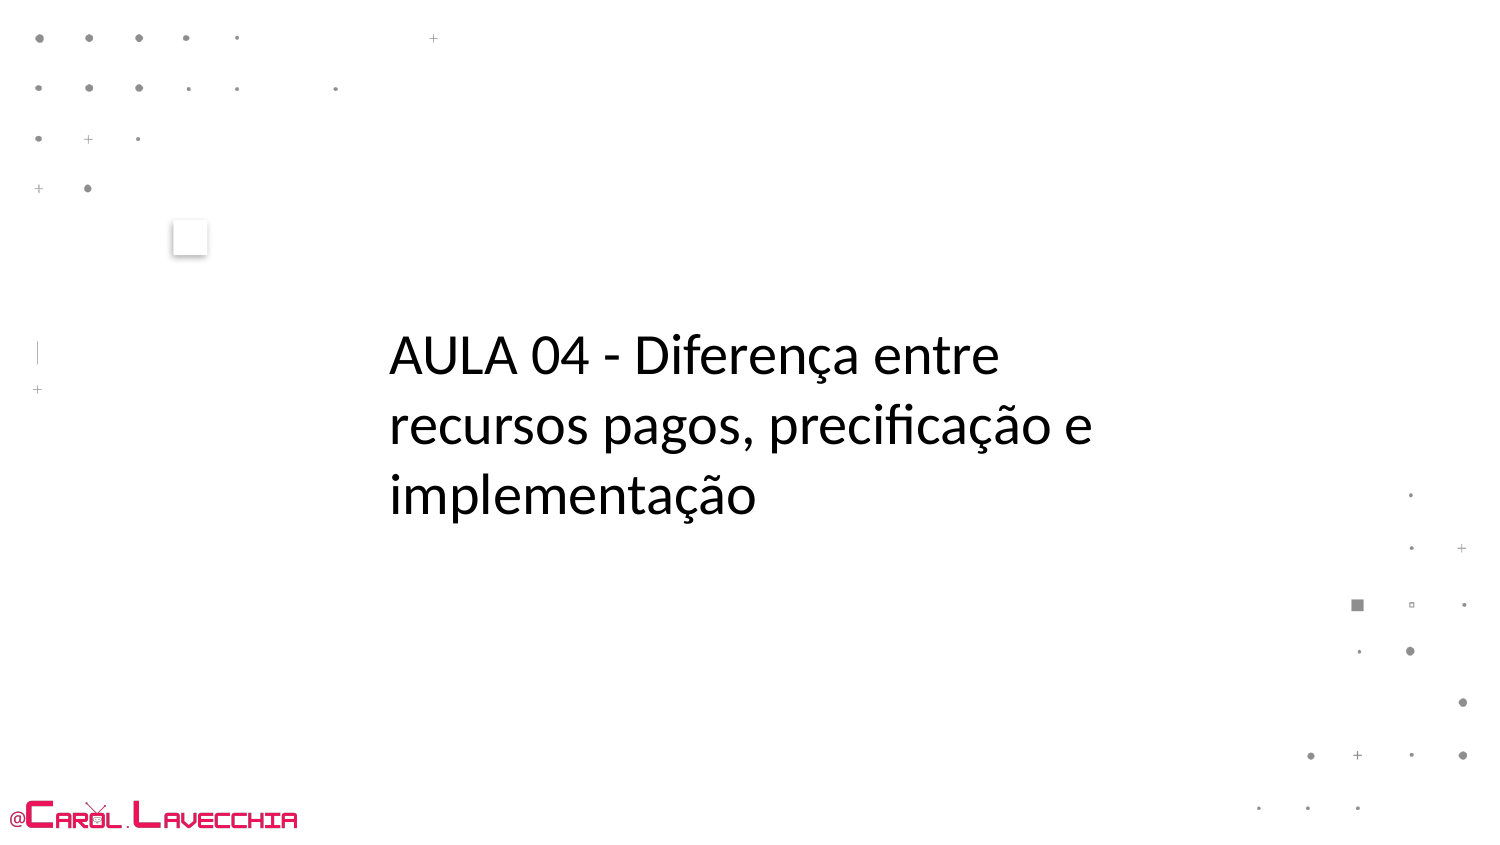

AULA 04 - Diferença entre recursos pagos, precificação e implementação